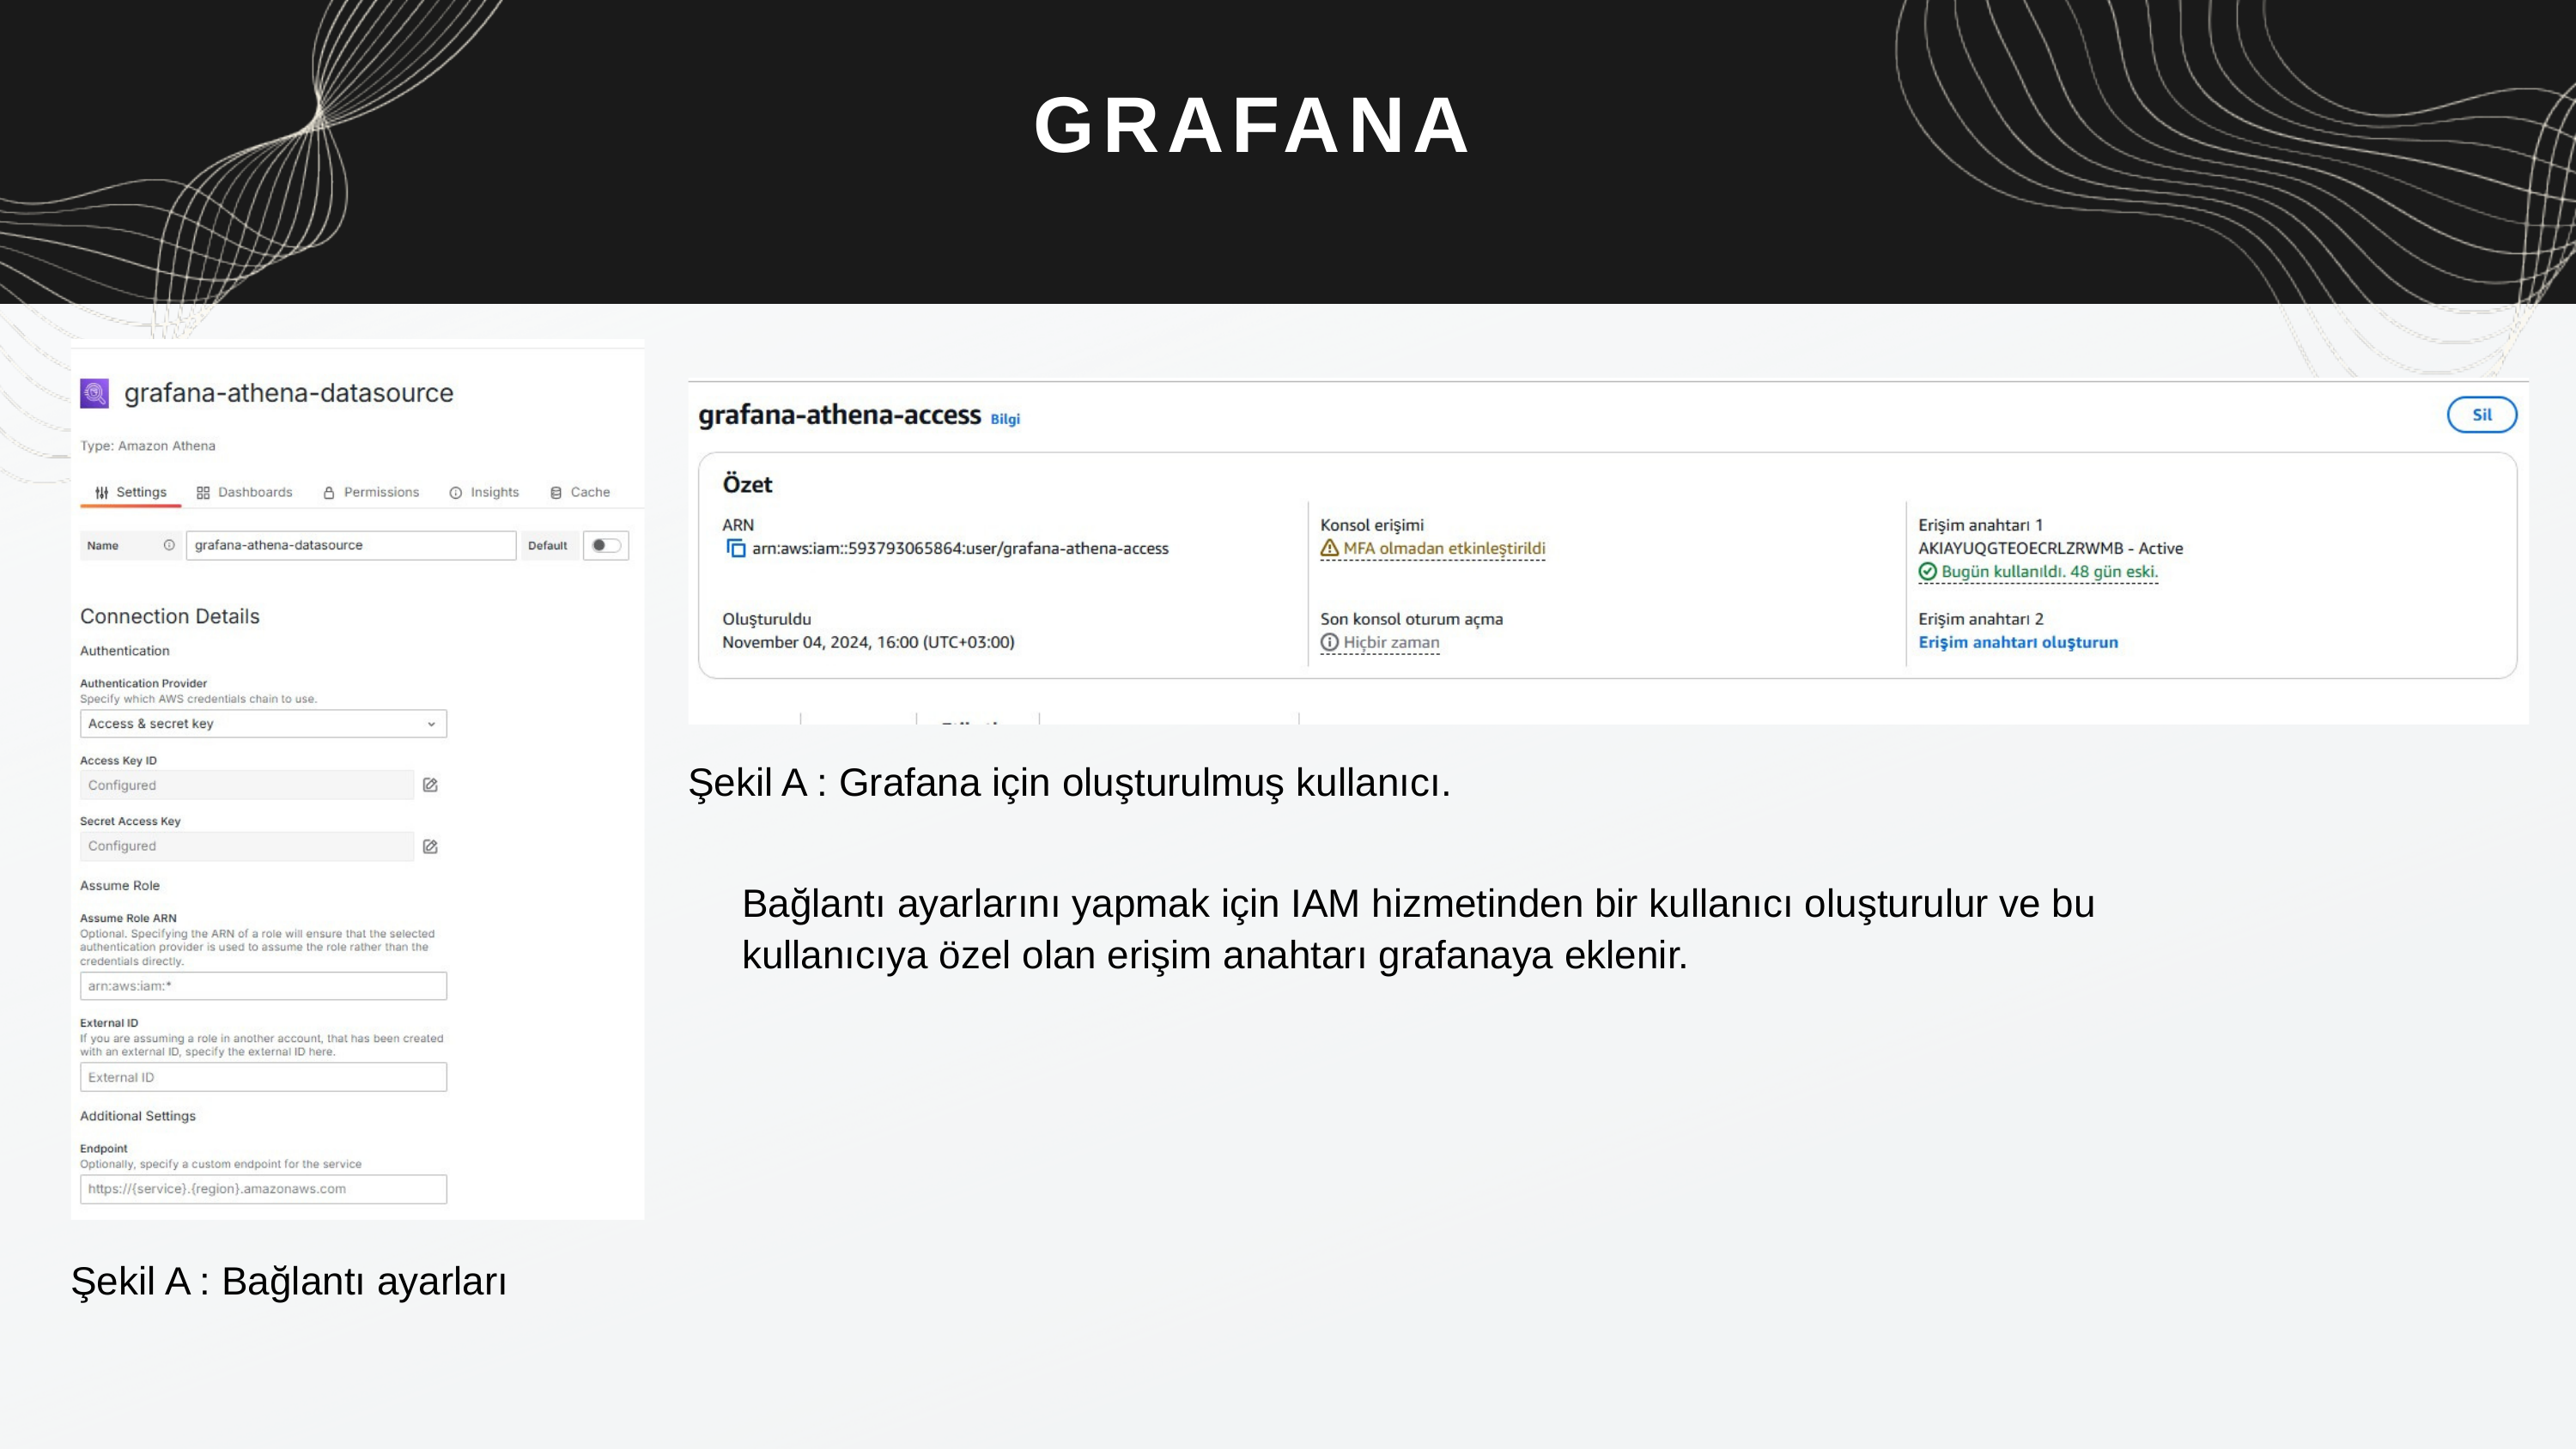

GRAFANA

Şekil A : Grafana için oluşturulmuş kullanıcı.
Bağlantı ayarlarını yapmak için IAM hizmetinden bir kullanıcı oluşturulur ve bu kullanıcıya özel olan erişim anahtarı grafanaya eklenir.
Şekil A : Bağlantı ayarları